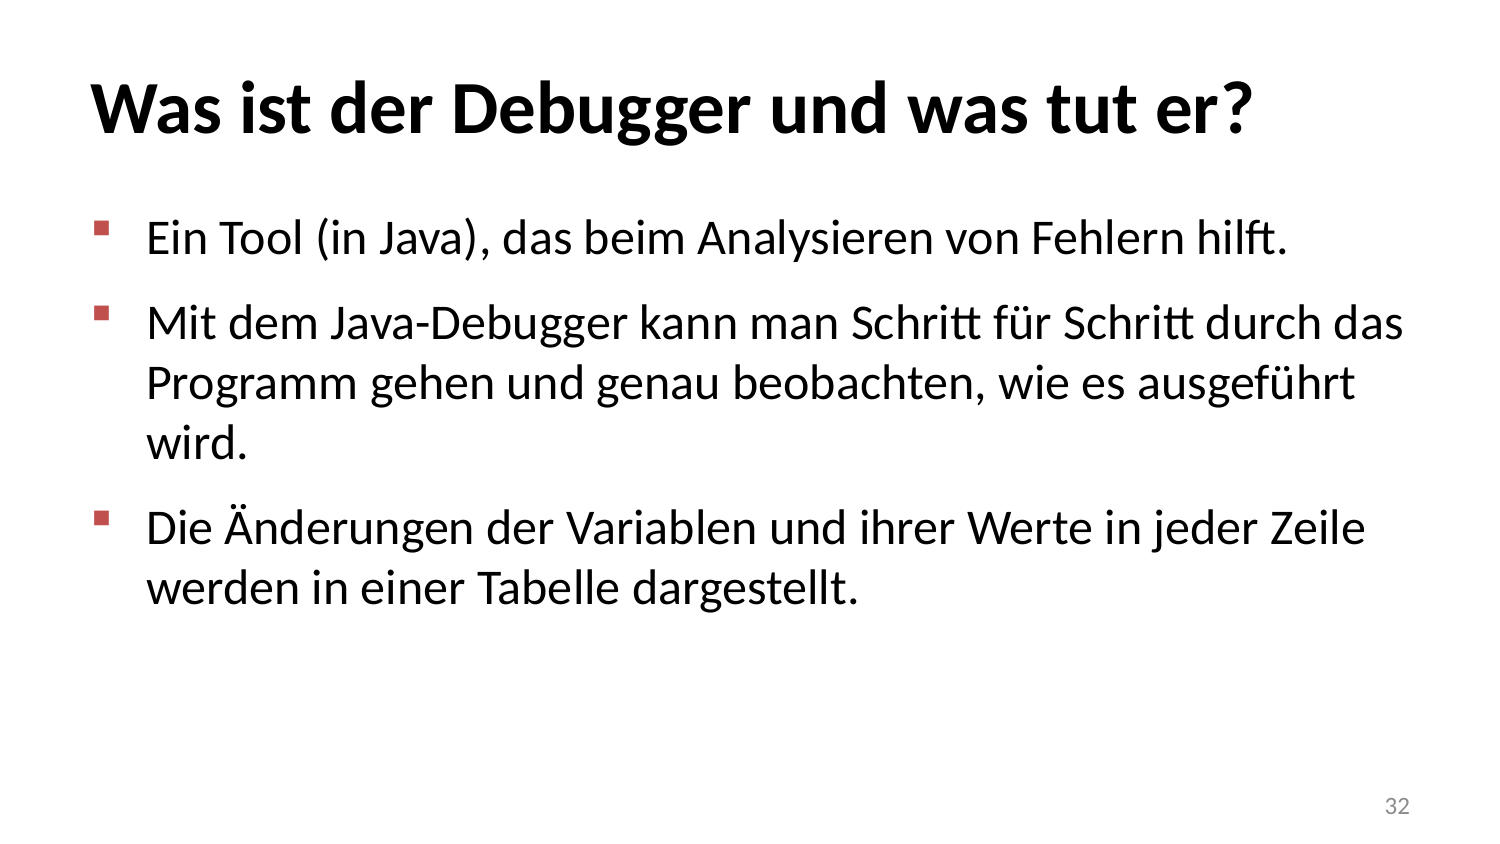

# Was ist der Debugger und was tut er?
Ein Tool (in Java), das beim Analysieren von Fehlern hilft.
Mit dem Java-Debugger kann man Schritt für Schritt durch das Programm gehen und genau beobachten, wie es ausgeführt wird.
Die Änderungen der Variablen und ihrer Werte in jeder Zeile werden in einer Tabelle dargestellt.
32